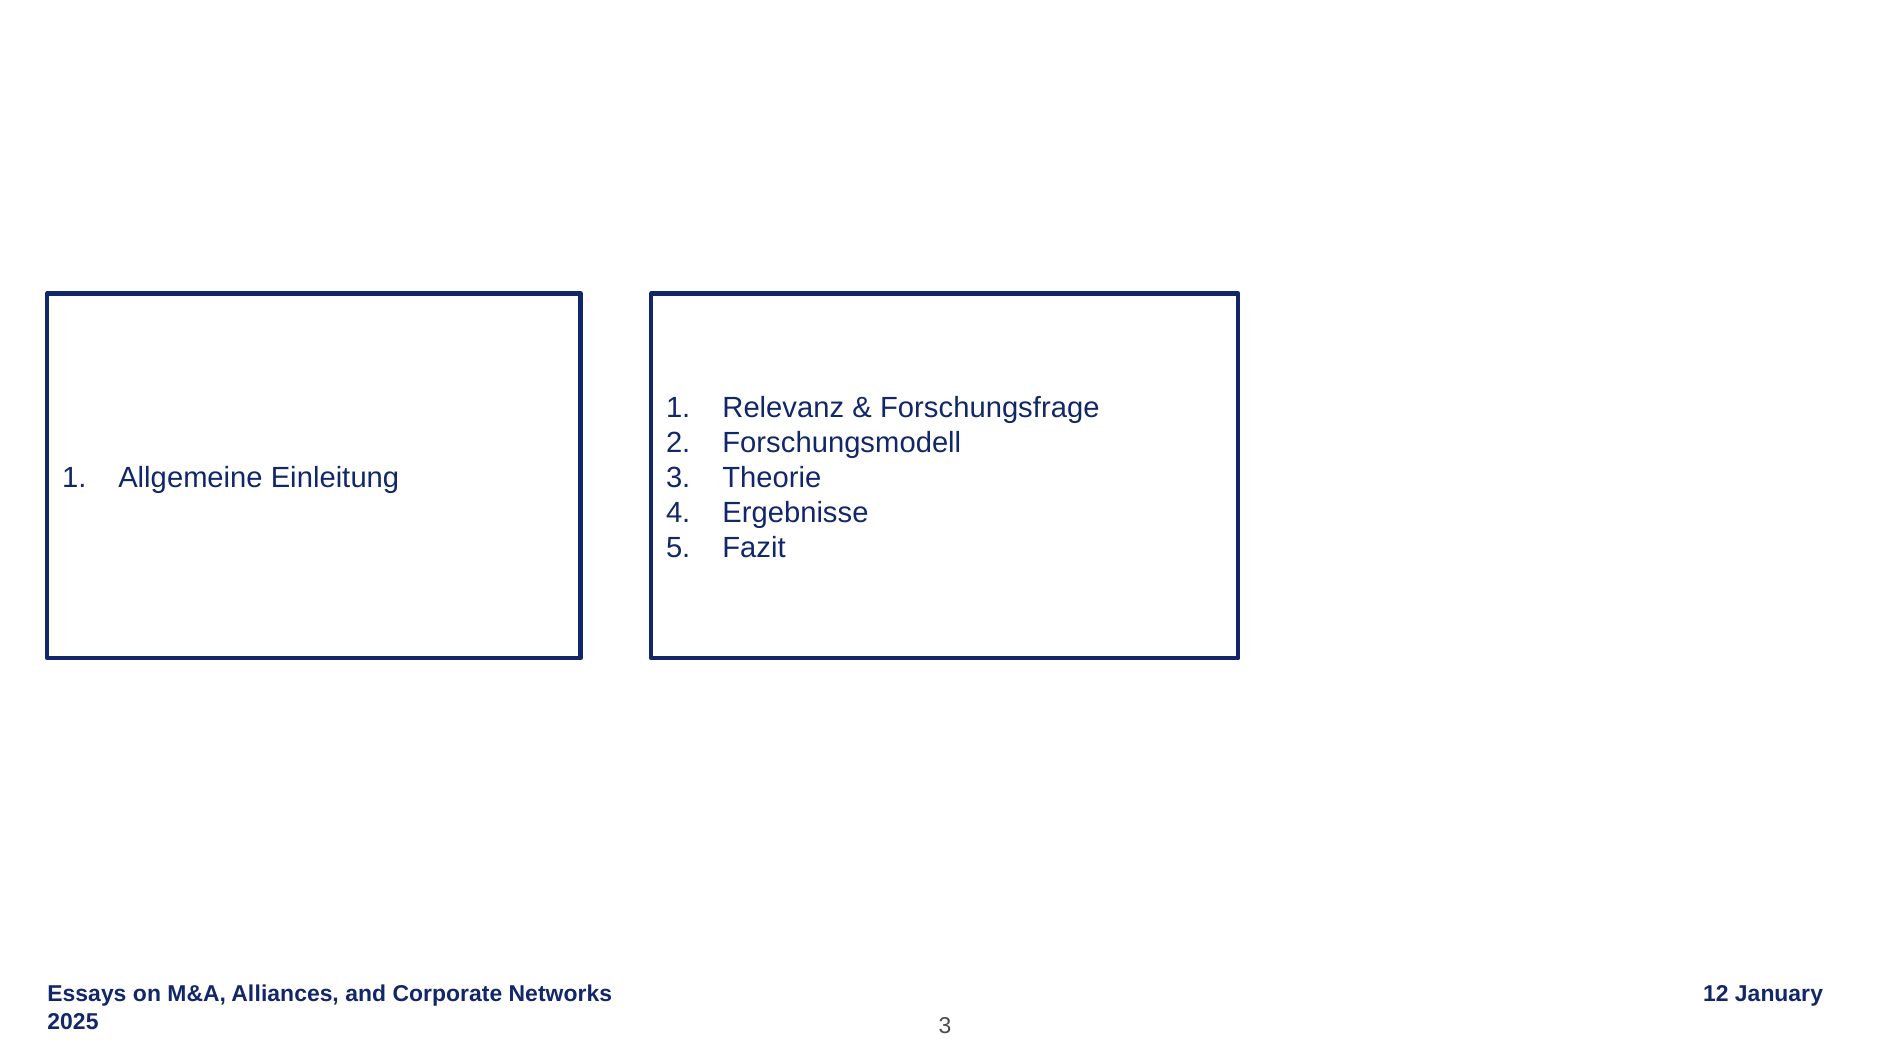

Relevanz & Forschungsfrage
Forschungsmodell
Theorie
Ergebnisse
Fazit
Allgemeine Einleitung